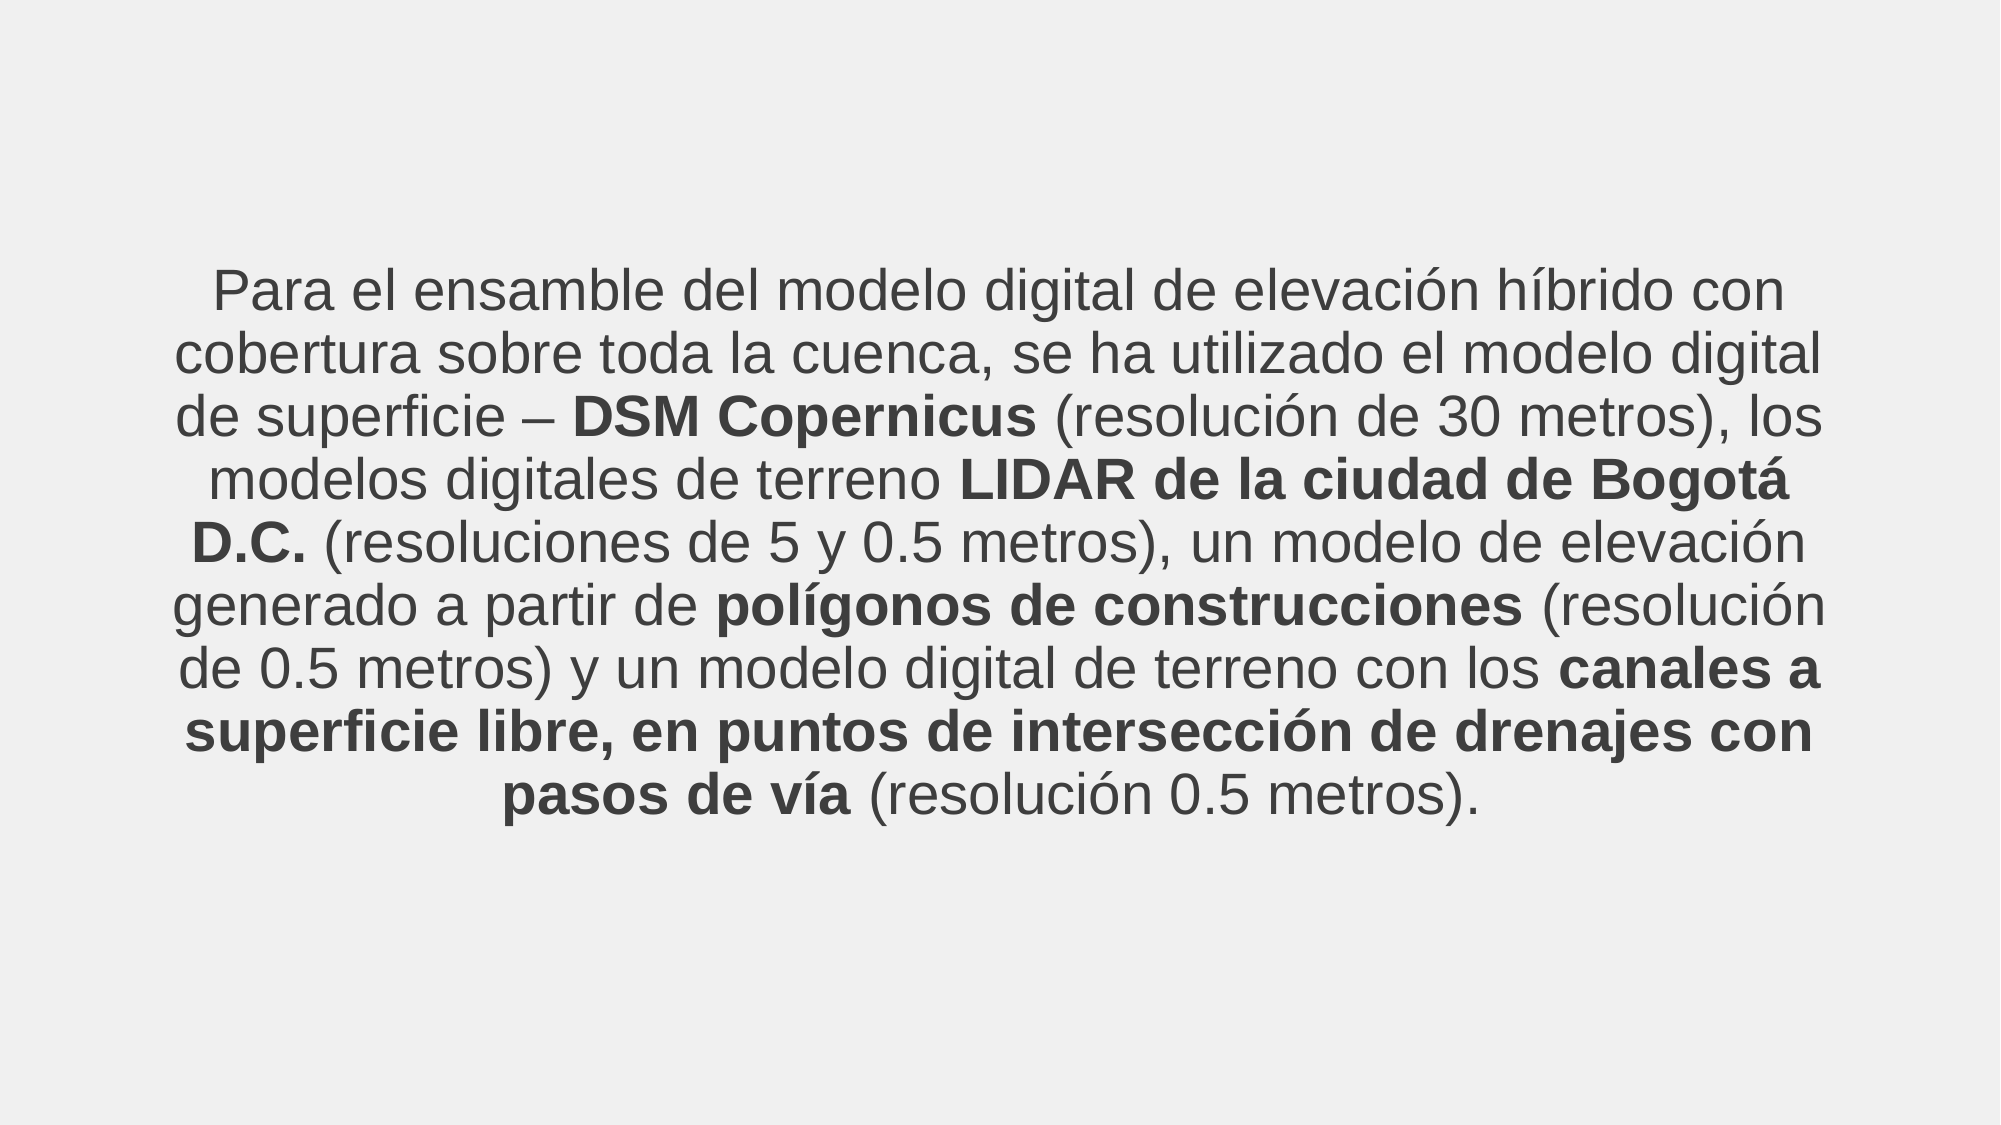

# Para el ensamble del modelo digital de elevación híbrido con cobertura sobre toda la cuenca, se ha utilizado el modelo digital de superficie – DSM Copernicus (resolución de 30 metros), los modelos digitales de terreno LIDAR de la ciudad de Bogotá D.C. (resoluciones de 5 y 0.5 metros), un modelo de elevación generado a partir de polígonos de construcciones (resolución de 0.5 metros) y un modelo digital de terreno con los canales a superficie libre, en puntos de intersección de drenajes con pasos de vía (resolución 0.5 metros).